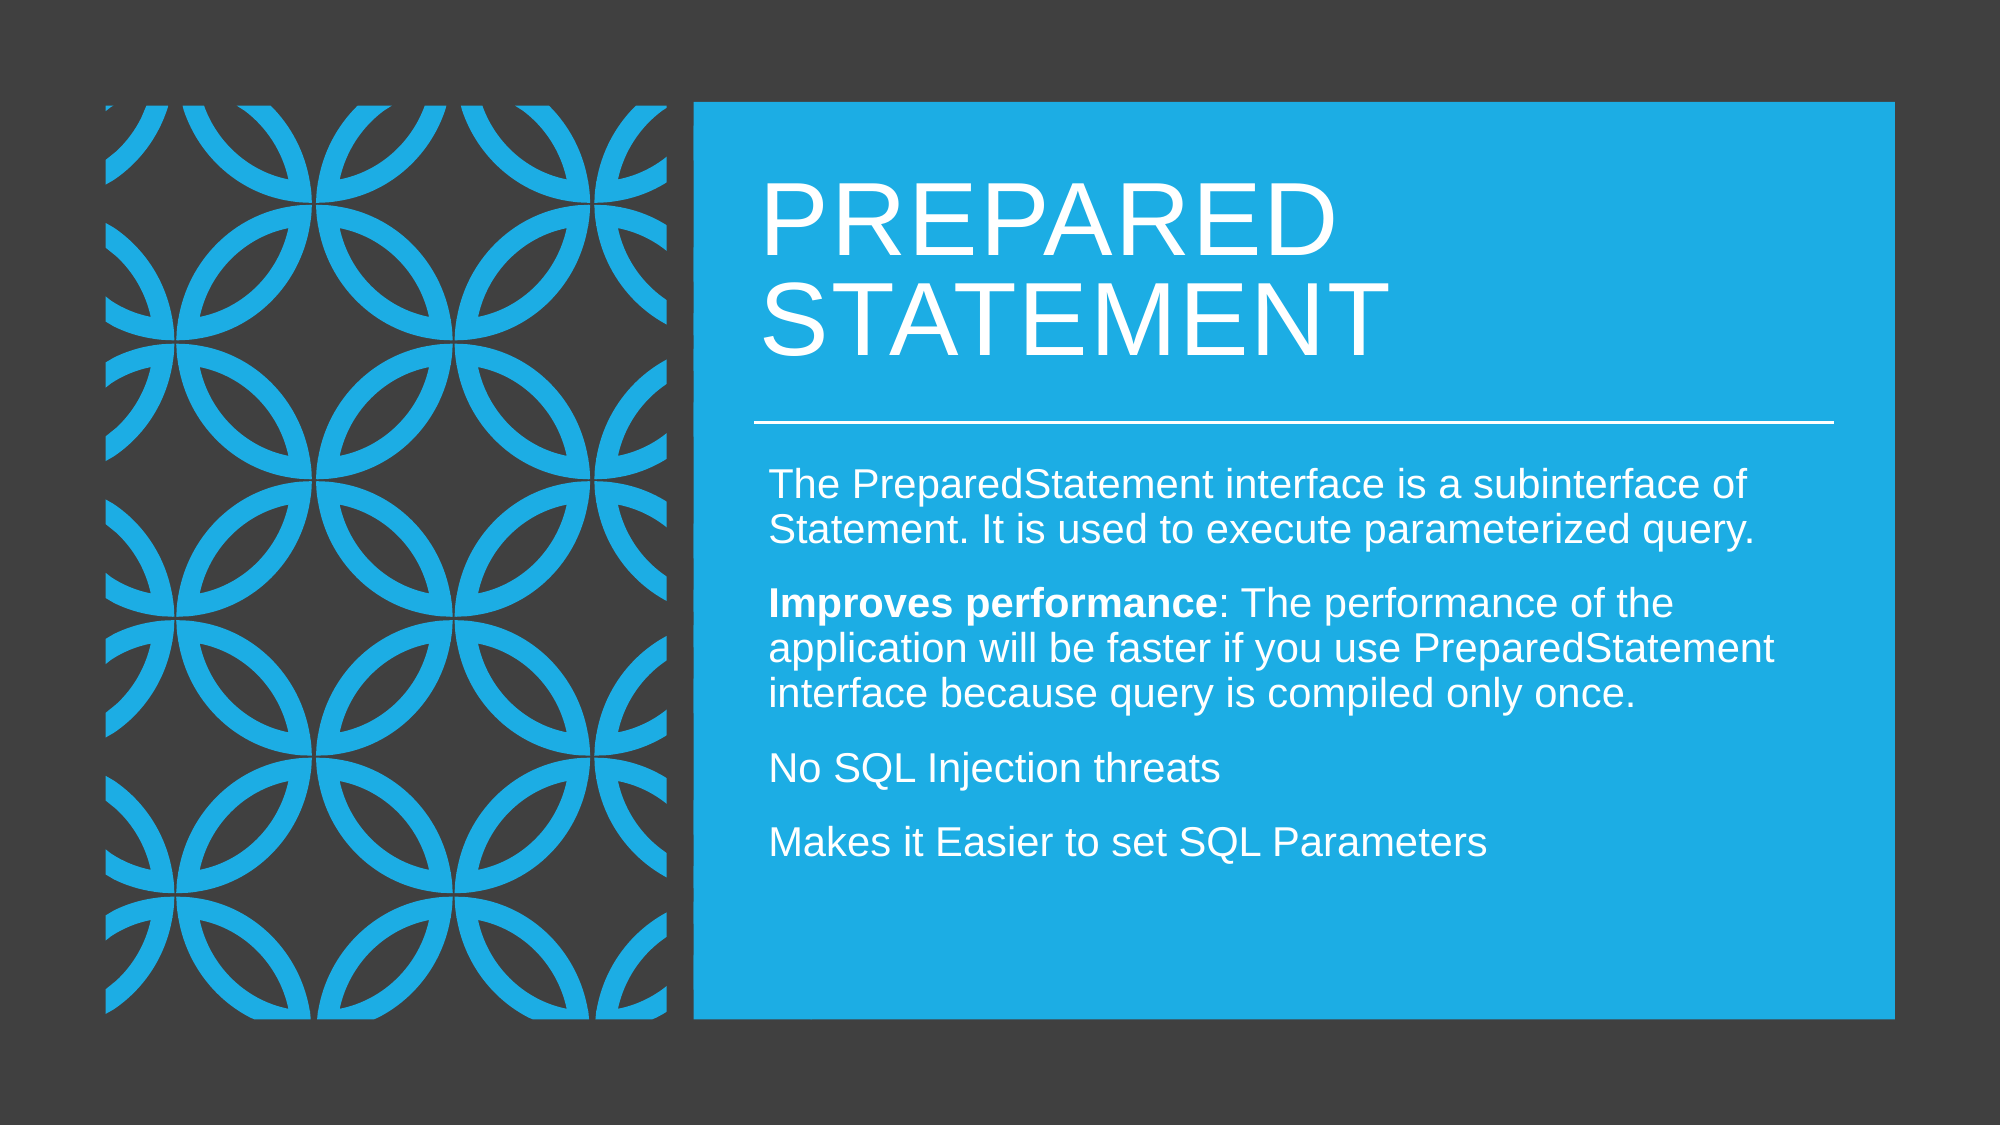

# Prepared statement

The PreparedStatement interface is a subinterface of Statement. It is used to execute parameterized query.
Improves performance: The performance of the application will be faster if you use PreparedStatement interface because query is compiled only once.
No SQL Injection threats
Makes it Easier to set SQL Parameters